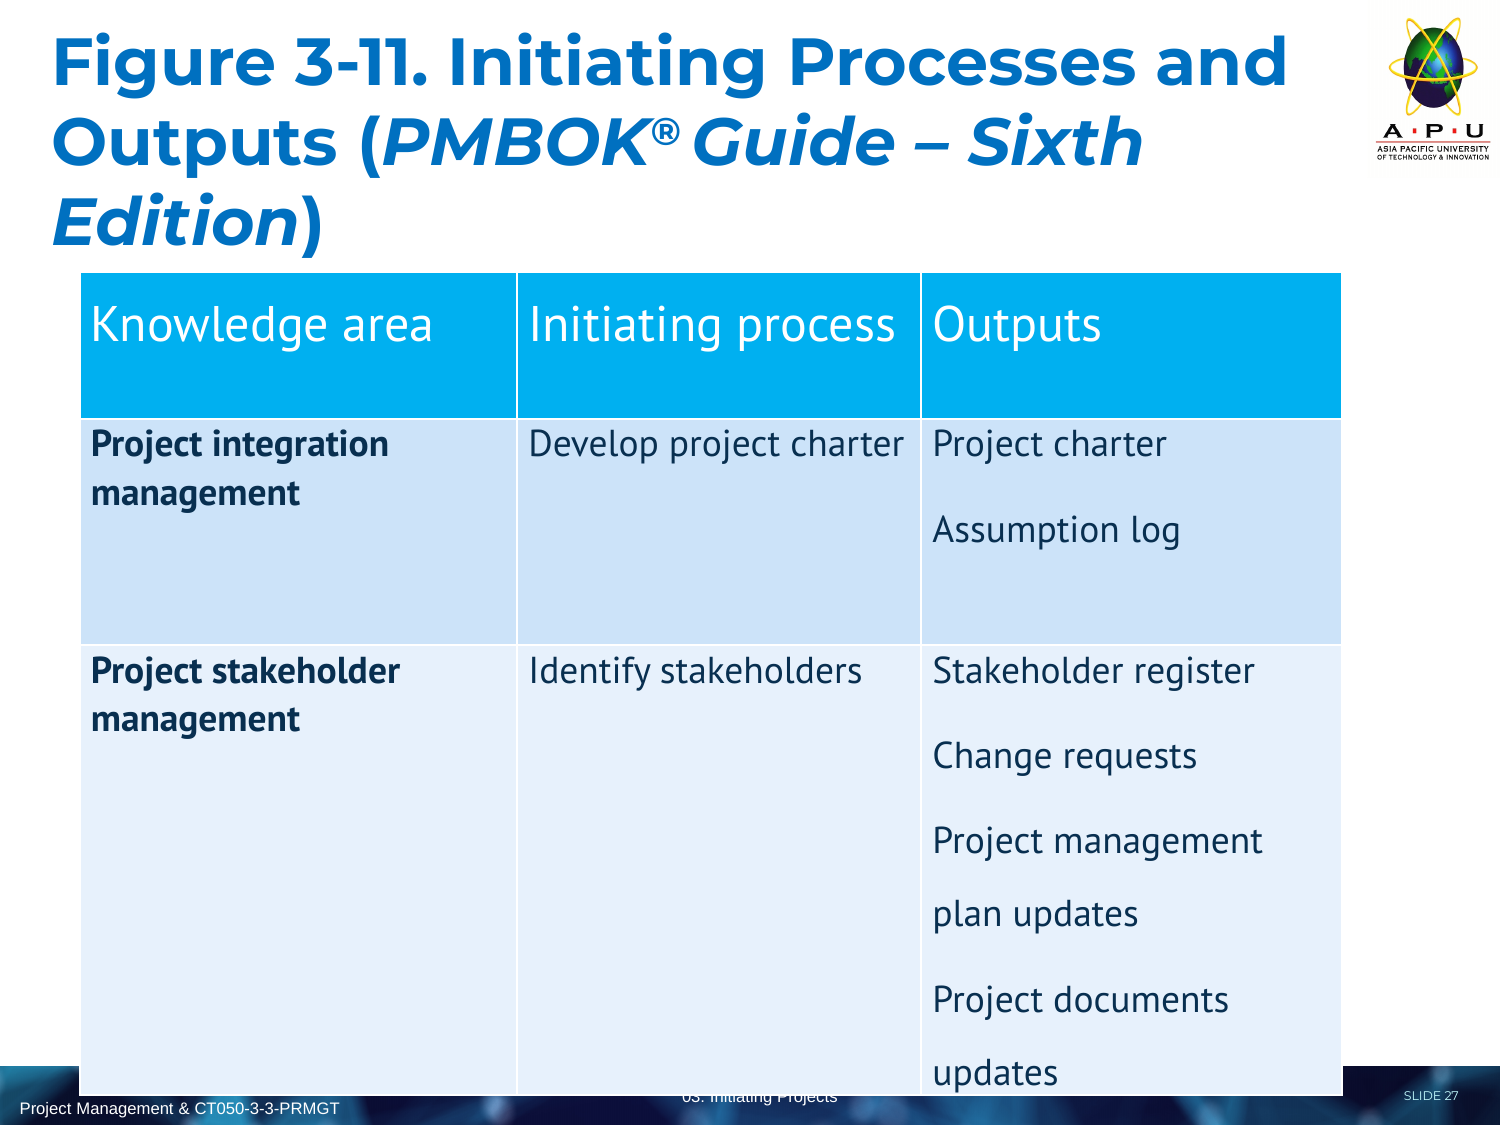

# Figure 3-11. Initiating Processes and Outputs (PMBOK® Guide – Sixth Edition)
| Knowledge area | Initiating process | Outputs |
| --- | --- | --- |
| Project integration management | Develop project charter | Project charter Assumption log |
| Project stakeholder management | Identify stakeholders | Stakeholder register Change requests Project management plan updates Project documents updates |